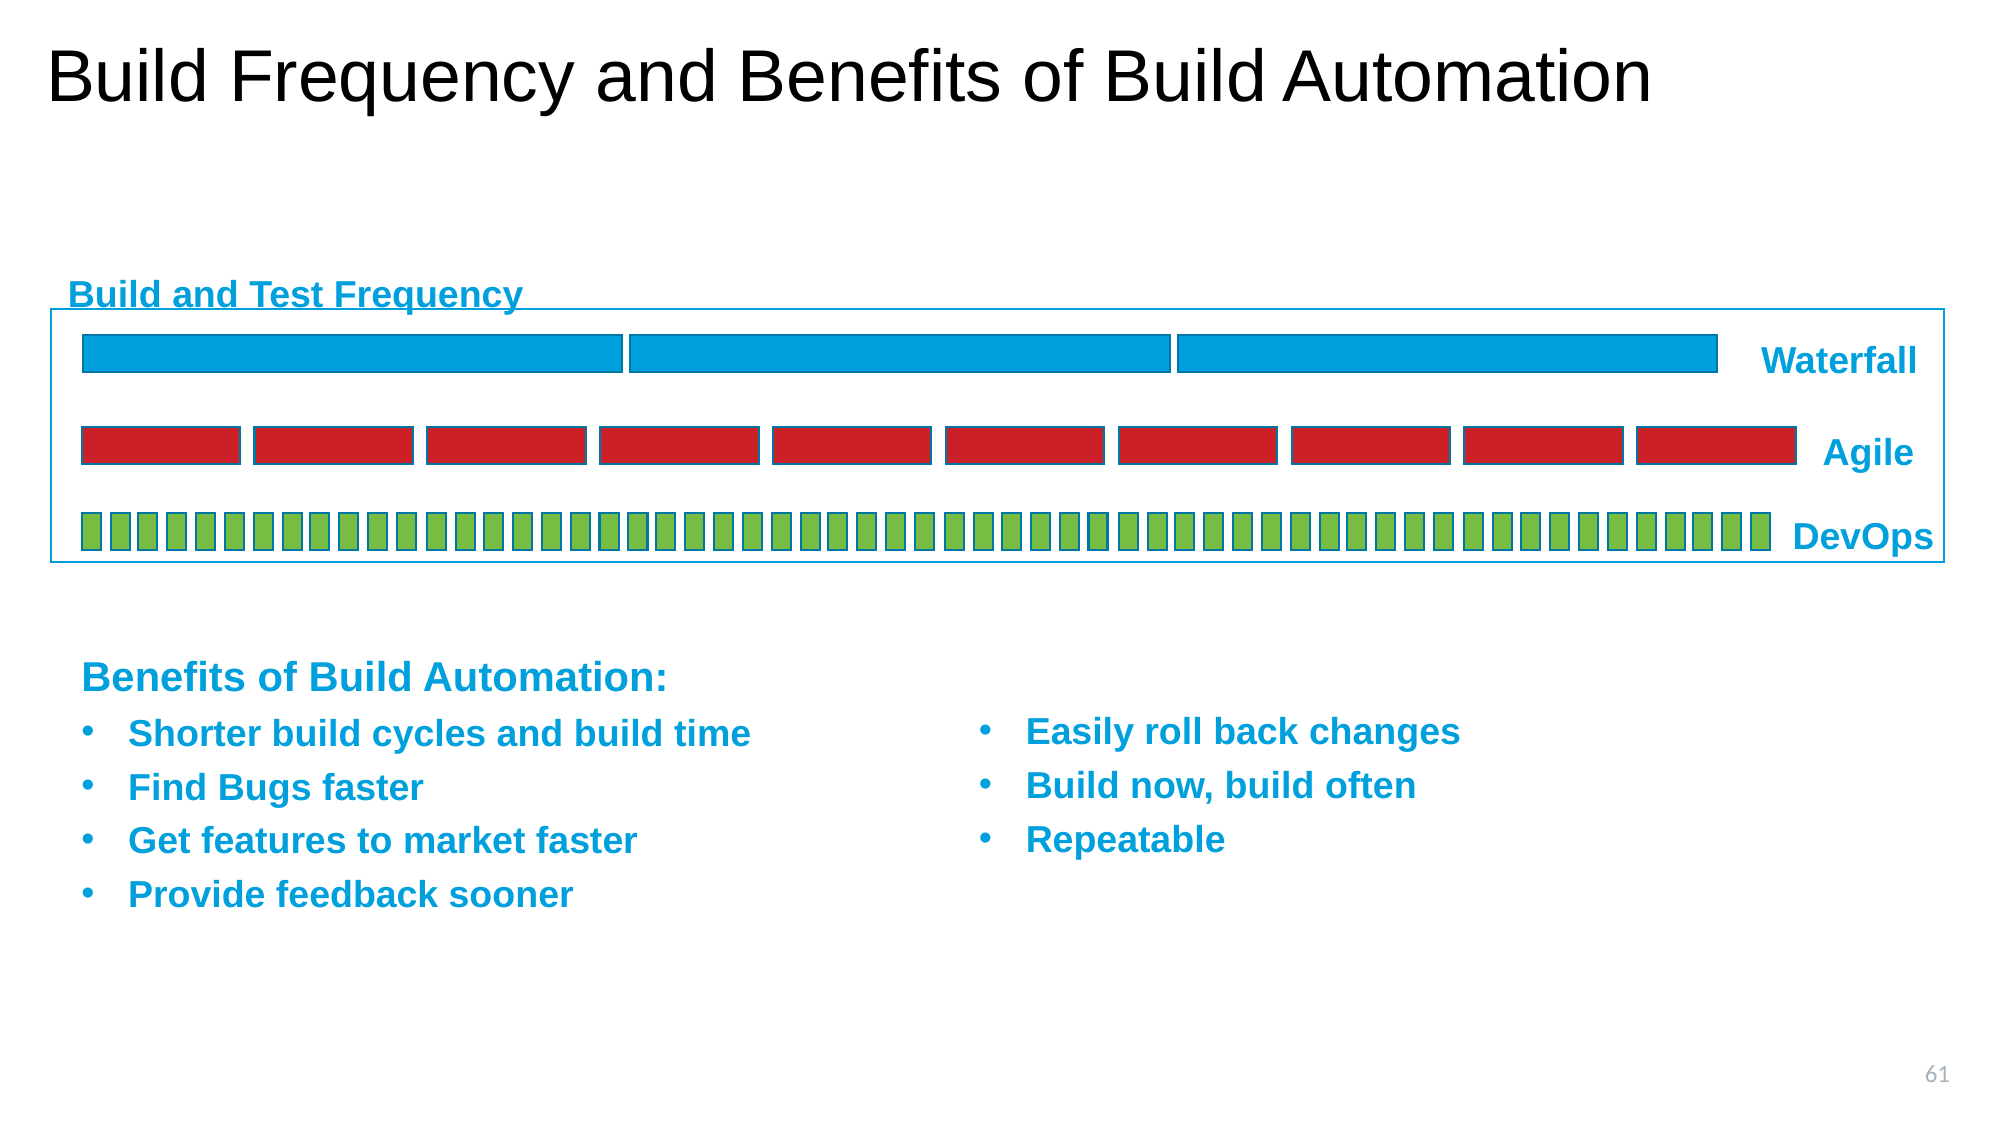

# Build Frequency and Benefits of Build Automation
Build and Test Frequency

Waterfall

Agile

DevOps

Easily roll back changes
Build now, build often
Repeatable
Benefits of Build Automation:
Shorter build cycles and build time
Find Bugs faster
Get features to market faster
Provide feedback sooner
61